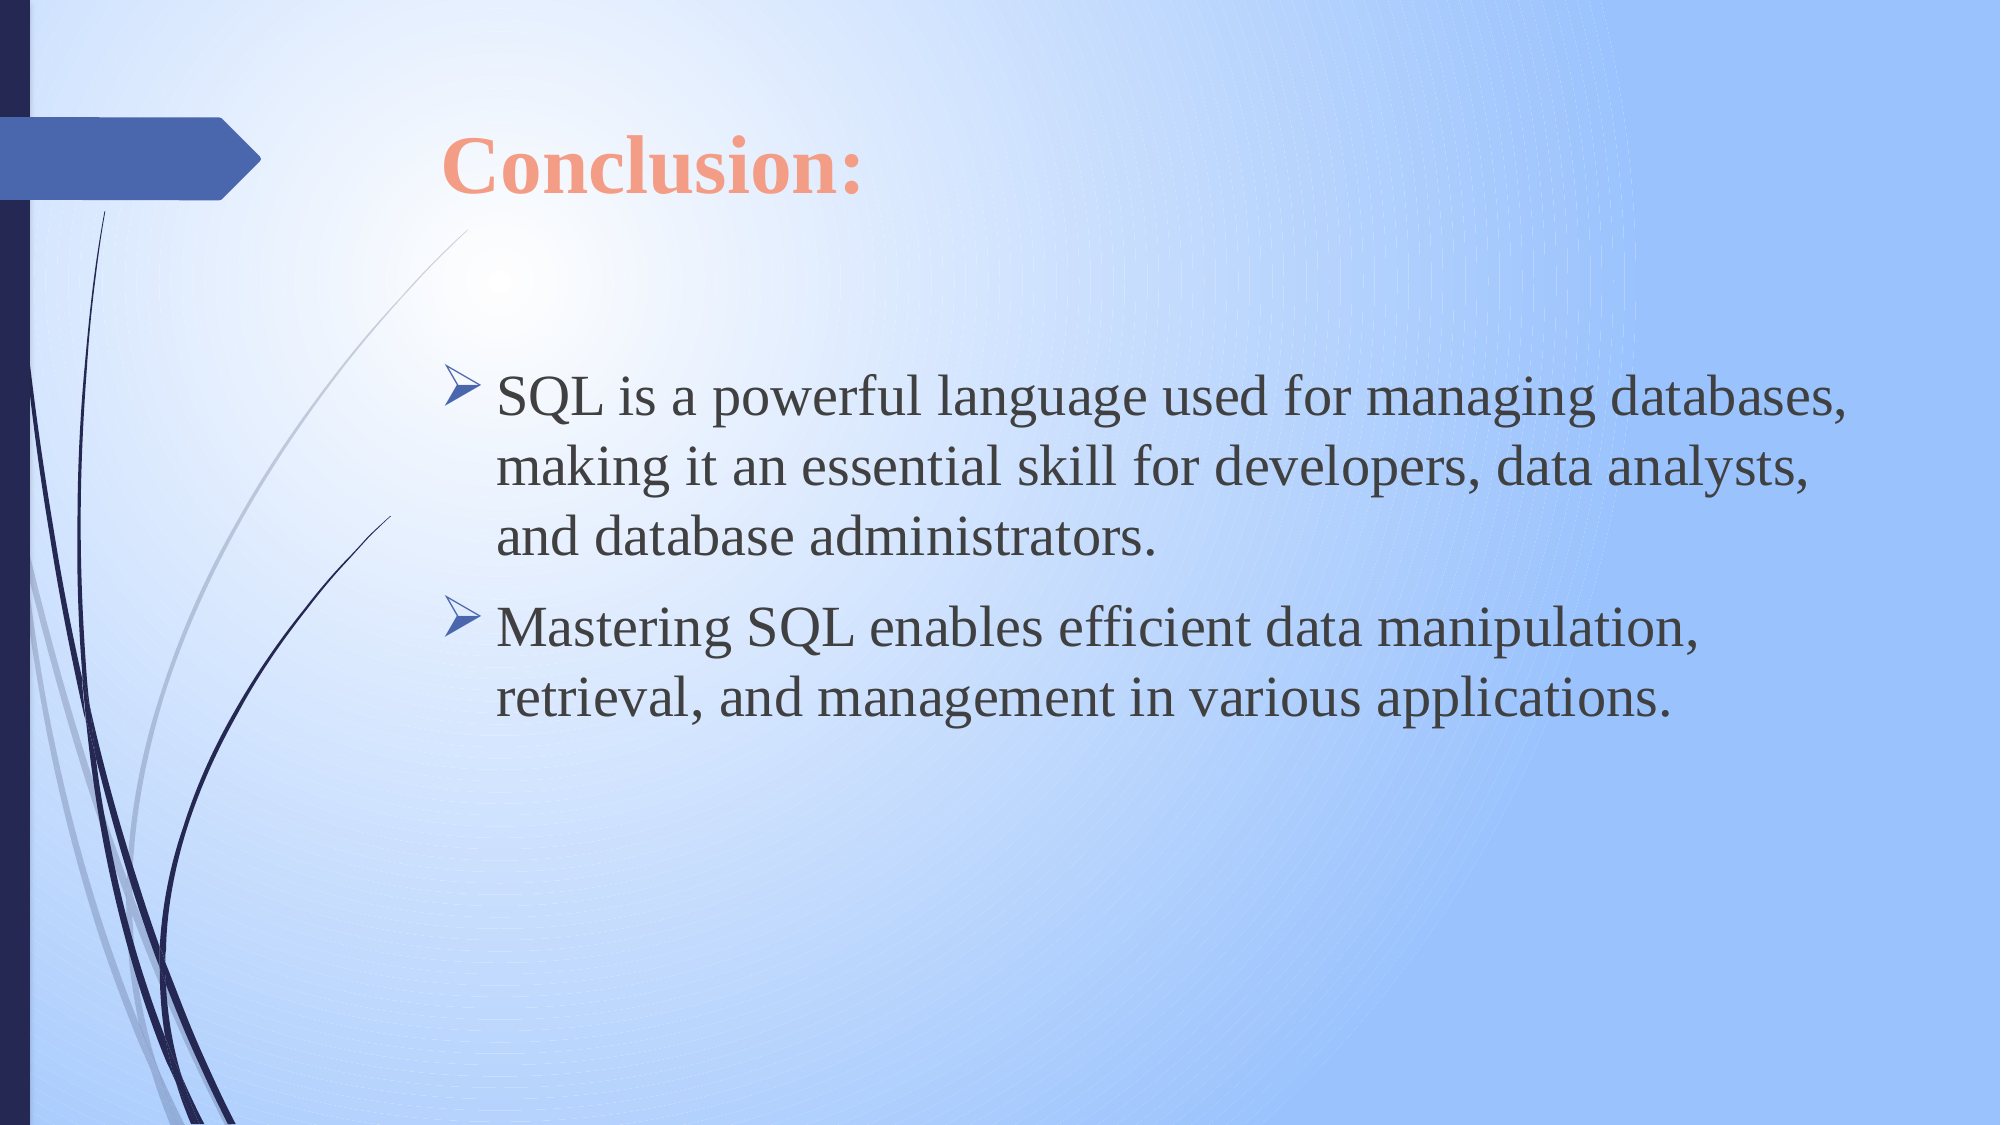

# Conclusion:
SQL is a powerful language used for managing databases, making it an essential skill for developers, data analysts, and database administrators.
Mastering SQL enables efficient data manipulation, retrieval, and management in various applications.